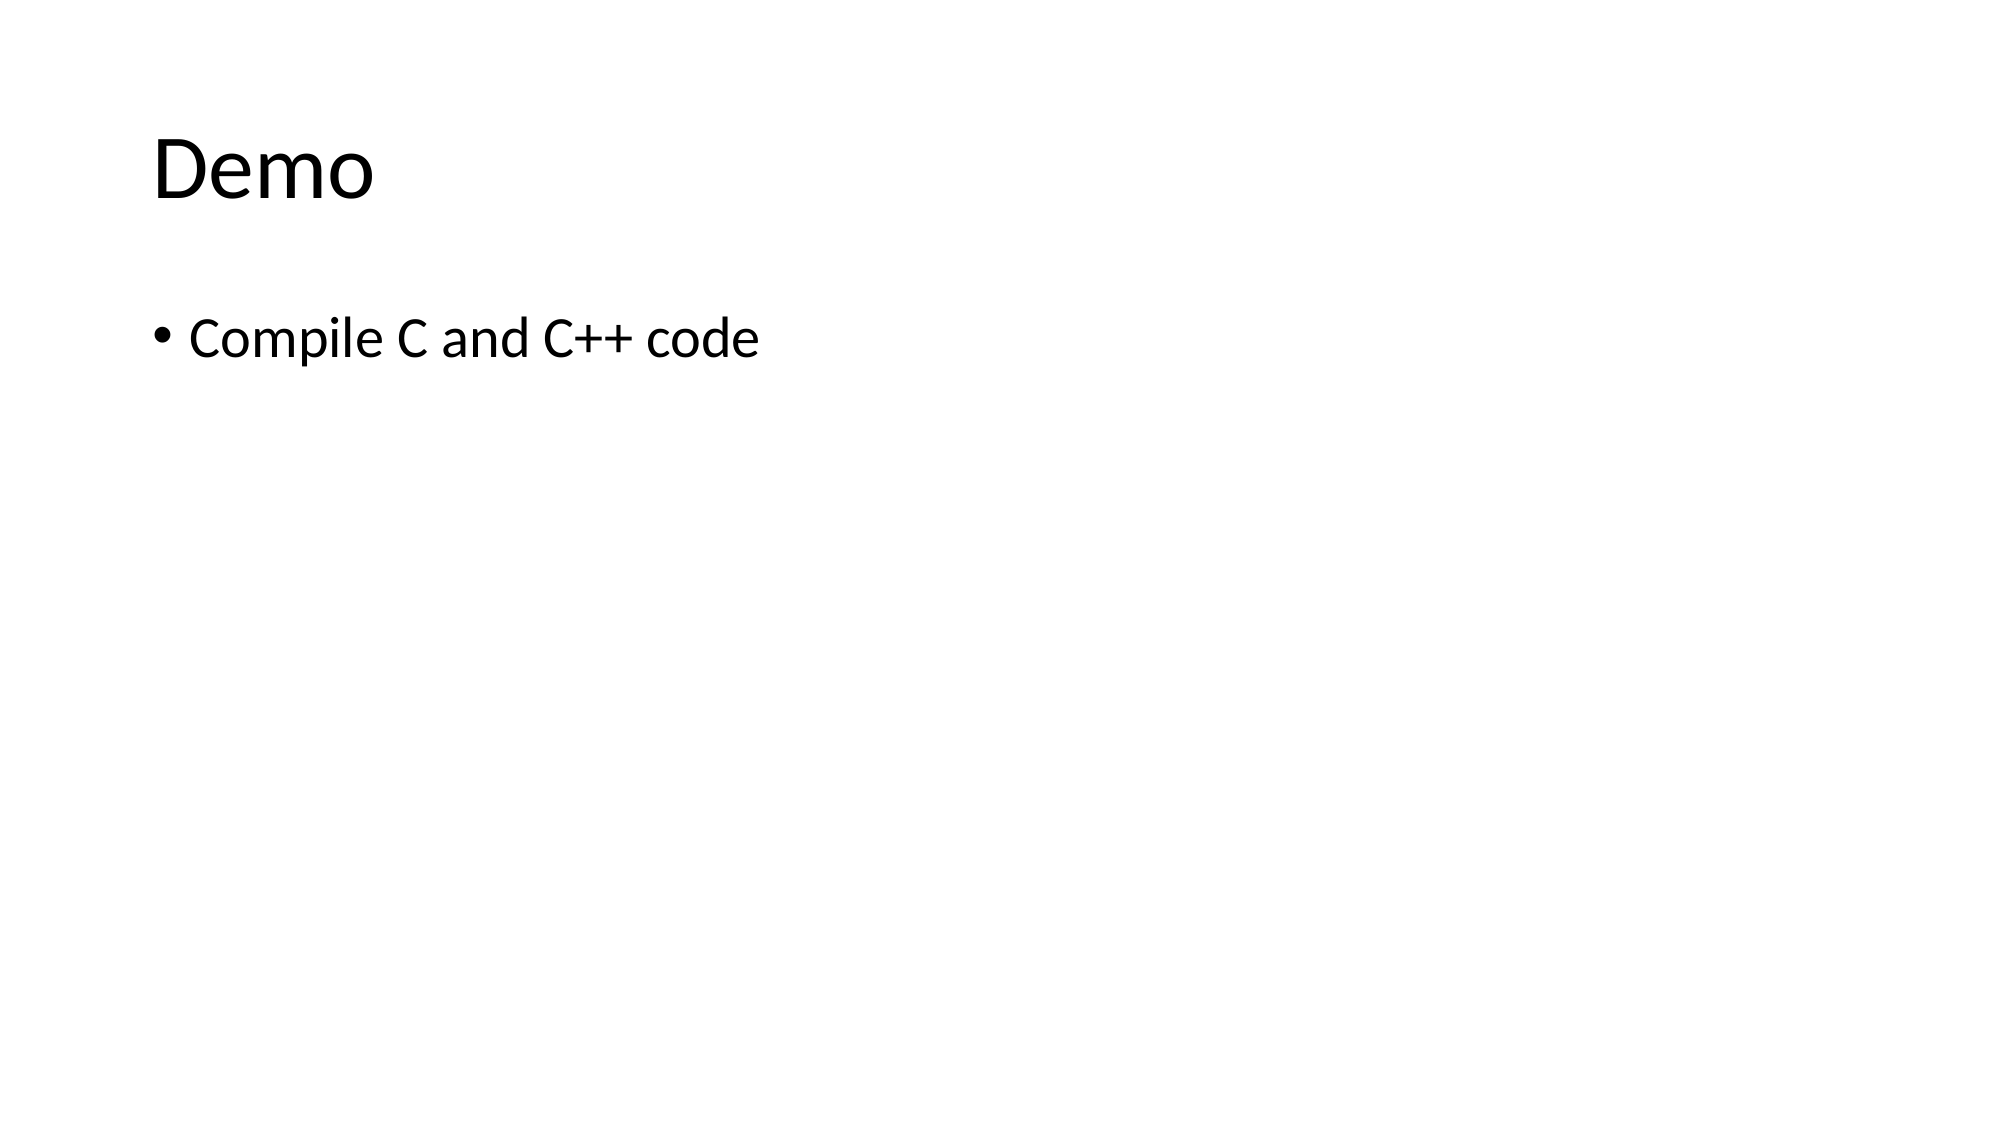

# Demo
Compile C and C++ code